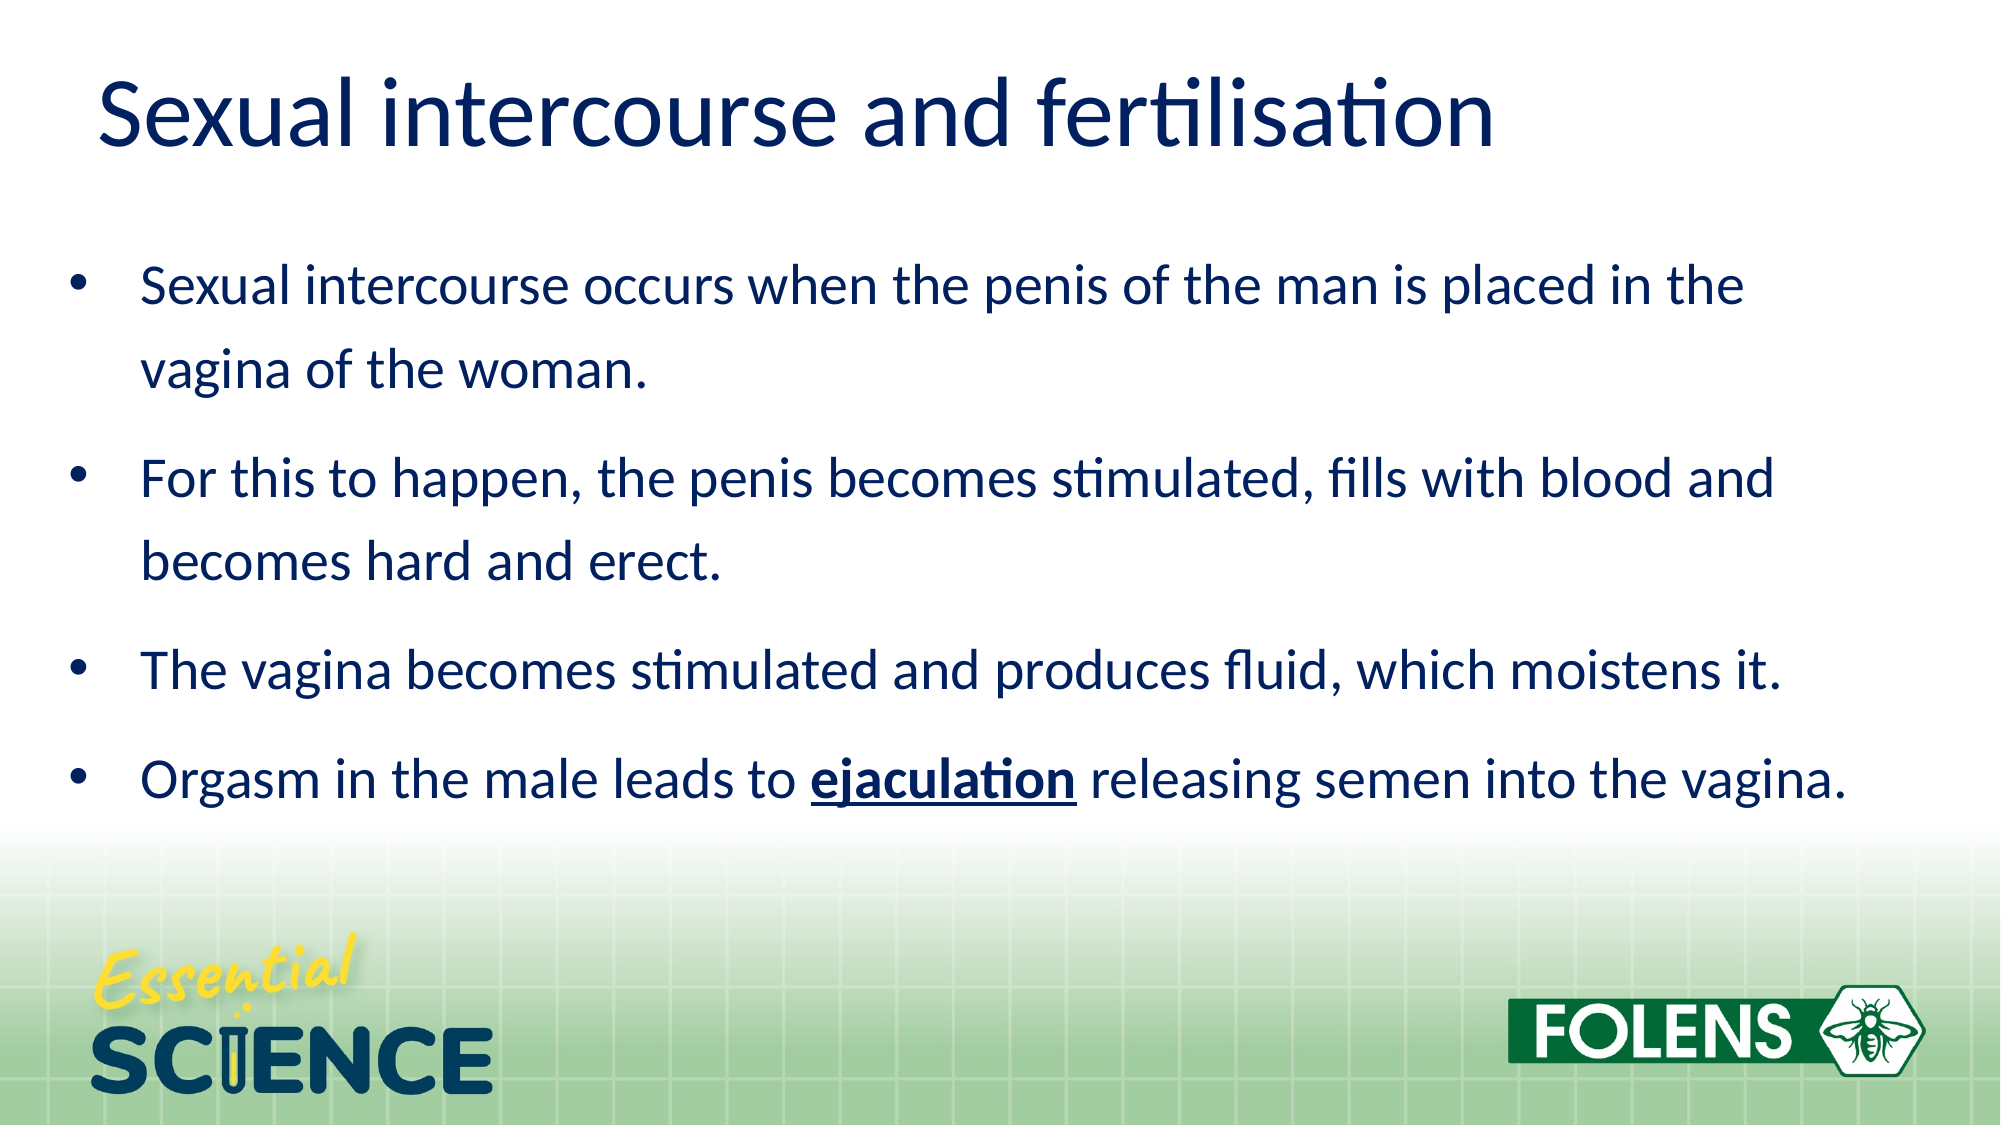

# Sexual intercourse and fertilisation
Sexual intercourse occurs when the penis of the man is placed in the vagina of the woman.
For this to happen, the penis becomes stimulated, fills with blood and becomes hard and erect.
The vagina becomes stimulated and produces fluid, which moistens it.
Orgasm in the male leads to ejaculation releasing semen into the vagina.